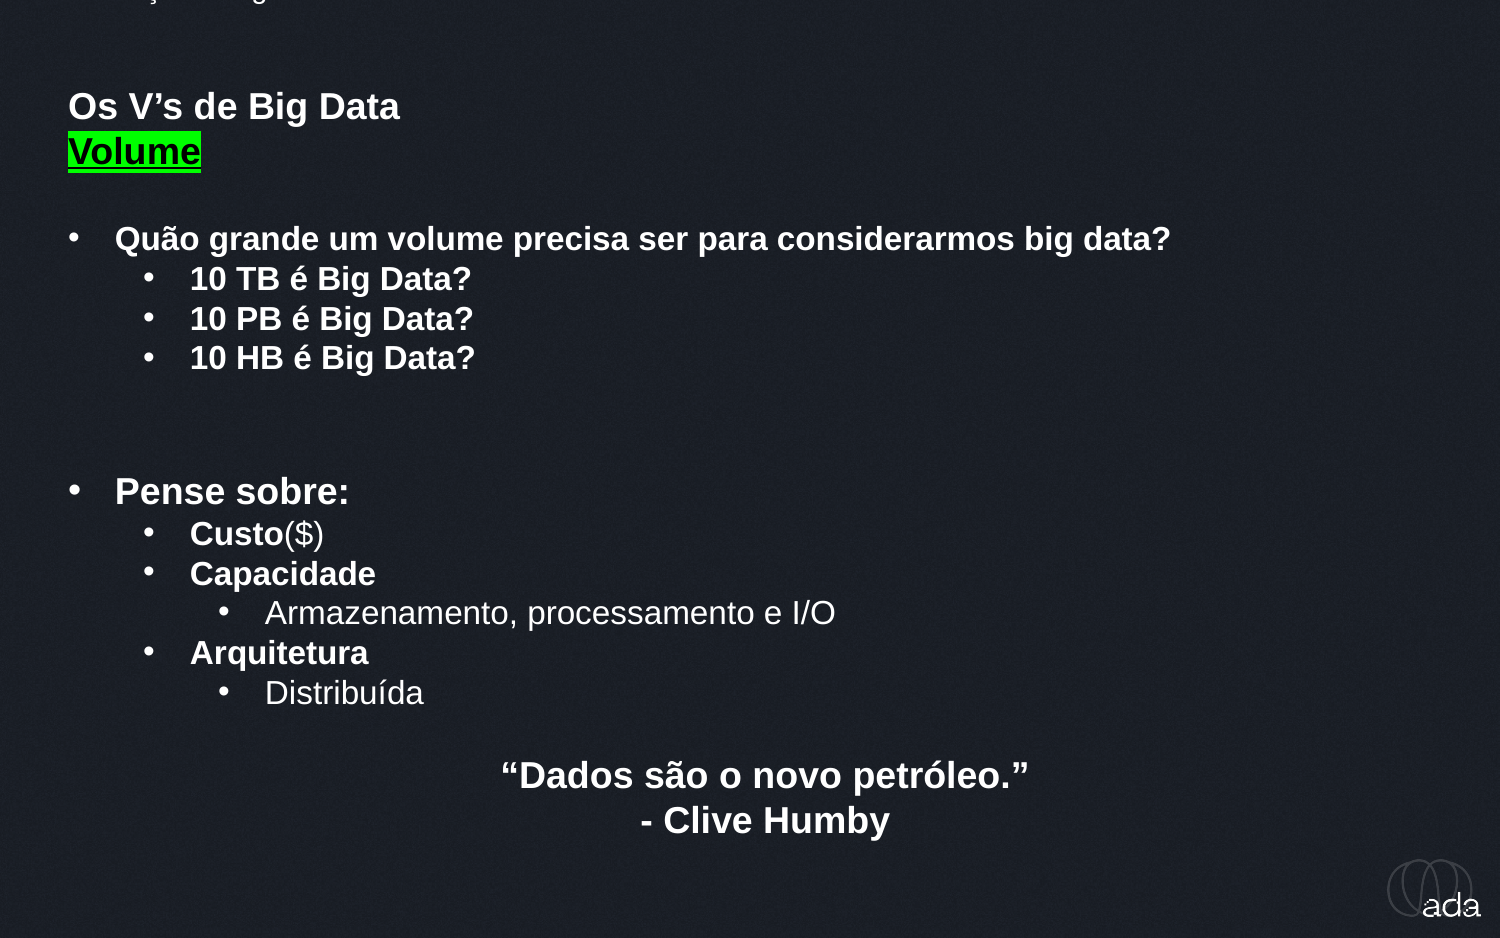

Big Data
Introdução à Big Data
Os V’s de Big Data
Volume

Quão grande um volume precisa ser para considerarmos big data?
10 TB é Big Data?
10 PB é Big Data?
10 HB é Big Data?

Pense sobre:
Custo($)
Capacidade
Armazenamento, processamento e I/O
Arquitetura
Distribuída

“Dados são o novo petróleo.”
- Clive Humby